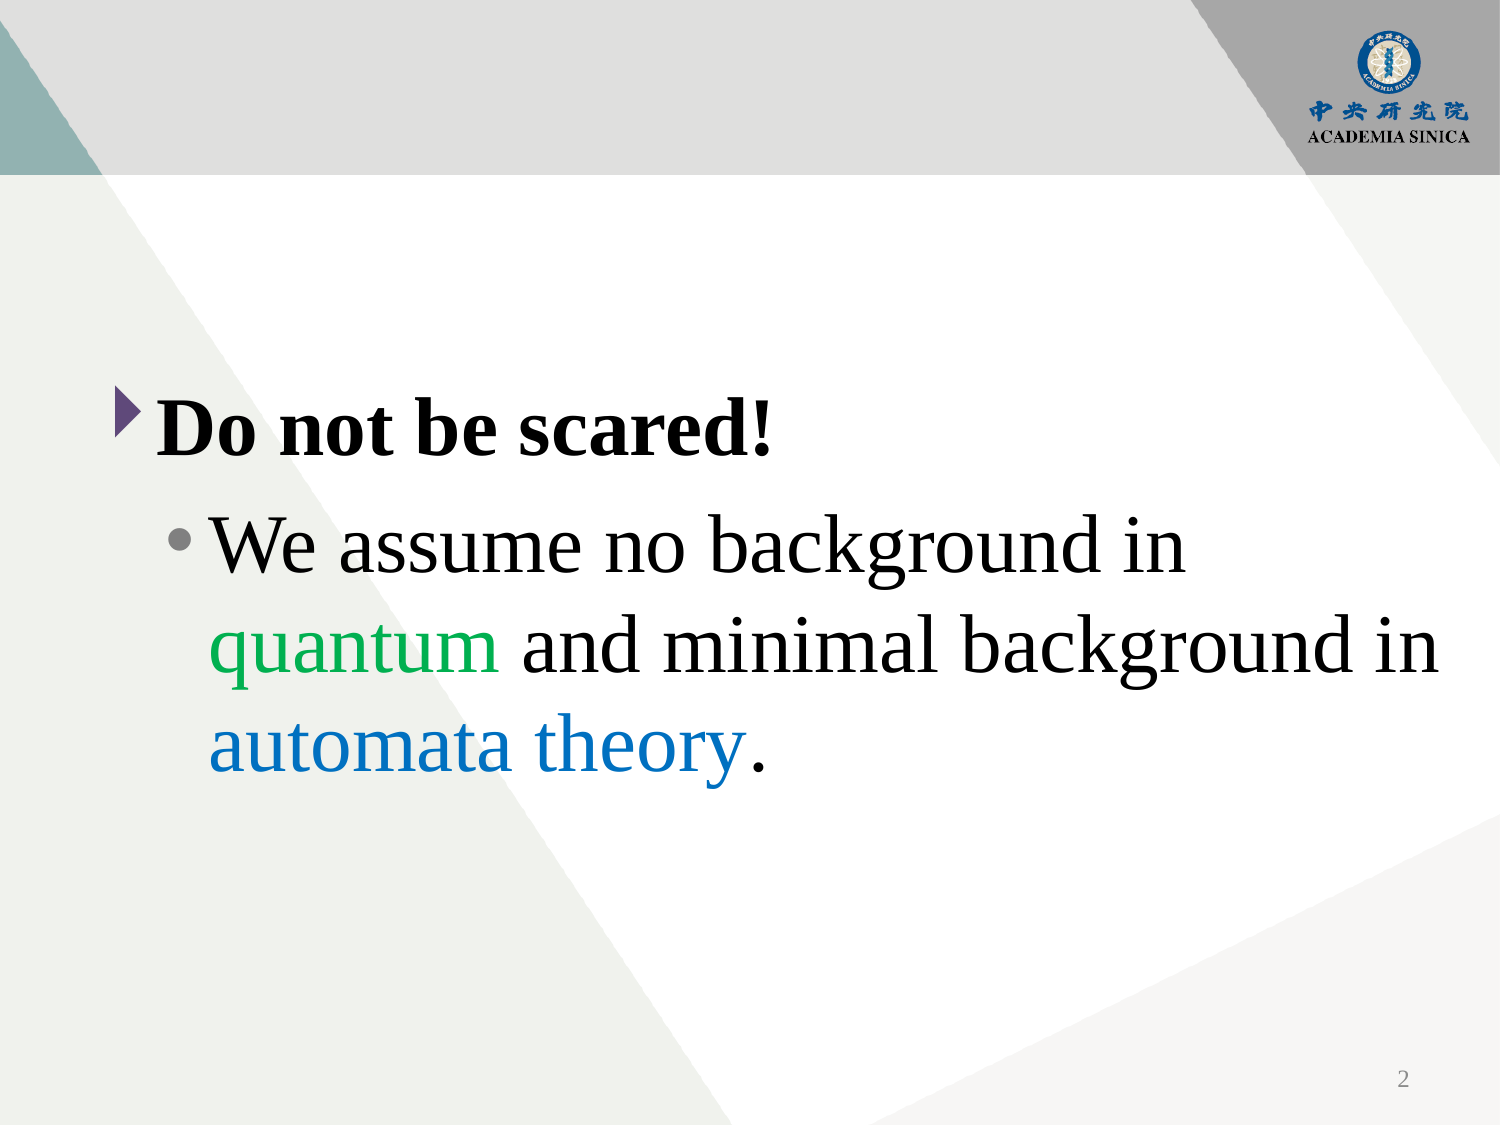

Do not be scared!
We assume no background in quantum and minimal background in automata theory.
2